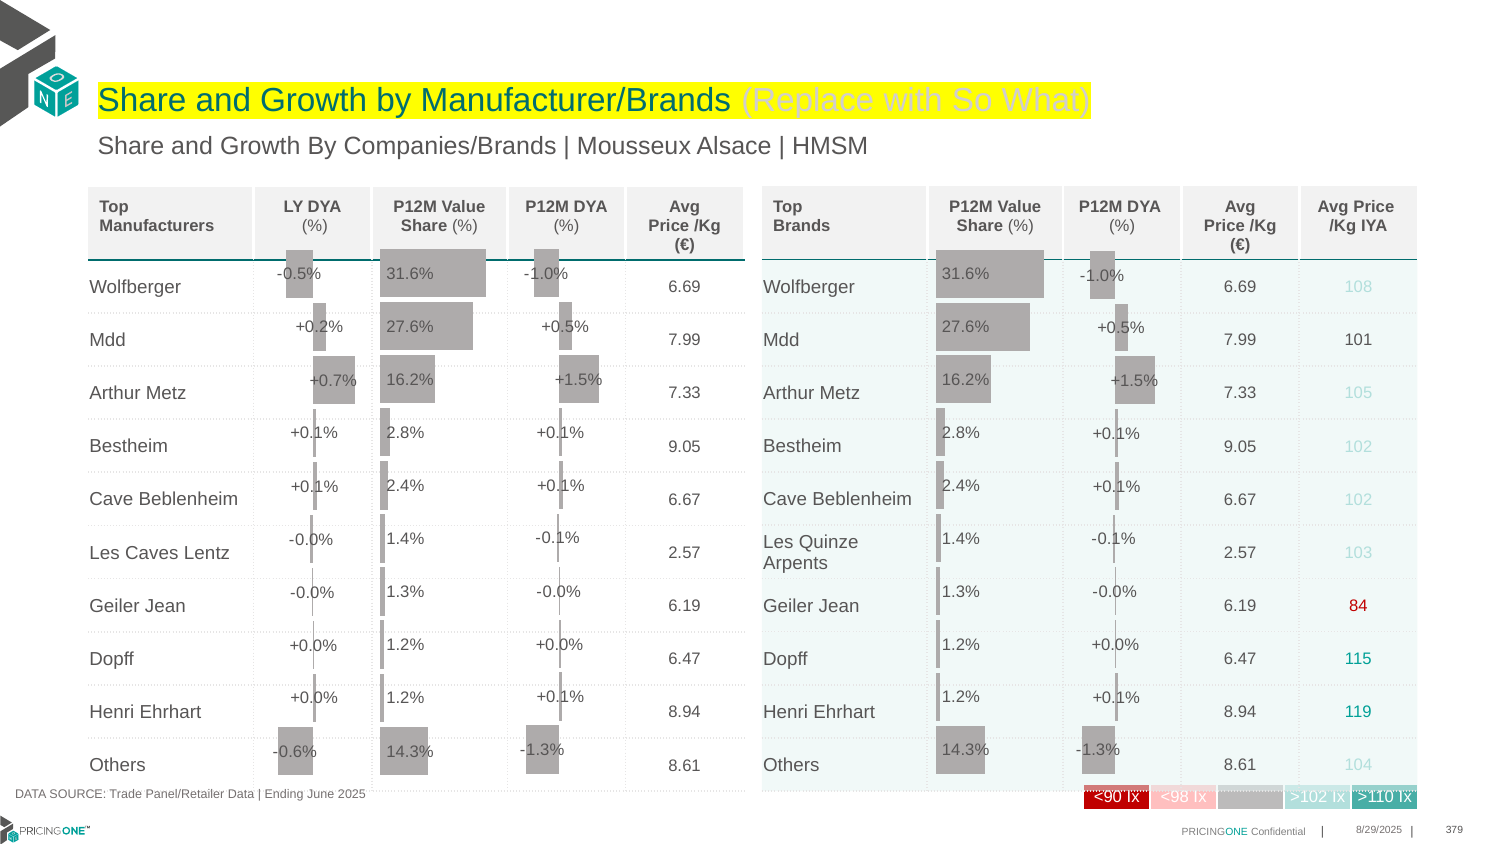

# Share and Growth by Manufacturer/Brands (Replace with So What)

Share and Growth By Companies/Brands | Mousseux Alsace | HMSM
| Top Brands | P12M Value Share (%) | P12M DYA (%) | Avg Price /Kg (€) | Avg Price /Kg IYA |
| --- | --- | --- | --- | --- |
| Wolfberger |  |  | 6.69 | 108 |
| Mdd |  |  | 7.99 | 101 |
| Arthur Metz |  |  | 7.33 | 105 |
| Bestheim |  |  | 9.05 | 102 |
| Cave Beblenheim |  |  | 6.67 | 102 |
| Les Quinze Arpents |  |  | 2.57 | 103 |
| Geiler Jean |  |  | 6.19 | 84 |
| Dopff |  |  | 6.47 | 115 |
| Henri Ehrhart |  |  | 8.94 | 119 |
| Others |  |  | 8.61 | 104 |
| Top Manufacturers | LY DYA (%) | P12M Value Share (%) | P12M DYA (%) | Avg Price /Kg (€) |
| --- | --- | --- | --- | --- |
| Wolfberger |  |  |  | 6.69 |
| Mdd |  |  |  | 7.99 |
| Arthur Metz |  |  |  | 7.33 |
| Bestheim |  |  |  | 9.05 |
| Cave Beblenheim |  |  |  | 6.67 |
| Les Caves Lentz |  |  |  | 2.57 |
| Geiler Jean |  |  |  | 6.19 |
| Dopff |  |  |  | 6.47 |
| Henri Ehrhart |  |  |  | 8.94 |
| Others |  |  |  | 8.61 |

### Chart

| Category | Share DYA P12M |
|---|---|
| None | -0.009651523683380514 |

### Chart

| Category | Value Share P12M |
|---|---|
| None | 0.31560011666561044 |

### Chart

| Category | Share DYA LY |
|---|---|
| None | -0.004621119098943083 |

### Chart

| Category | Value Share |
|---|---|
| None | 0.31560011666561044 |

### Chart

| Category | Share DYA |
|---|---|
| None | -0.009651523683380514 |
DATA SOURCE: Trade Panel/Retailer Data | Ending June 2025
| <90 Ix | <98 Ix |  | >102 Ix | >110 Ix |
| --- | --- | --- | --- | --- |

8/29/2025
379